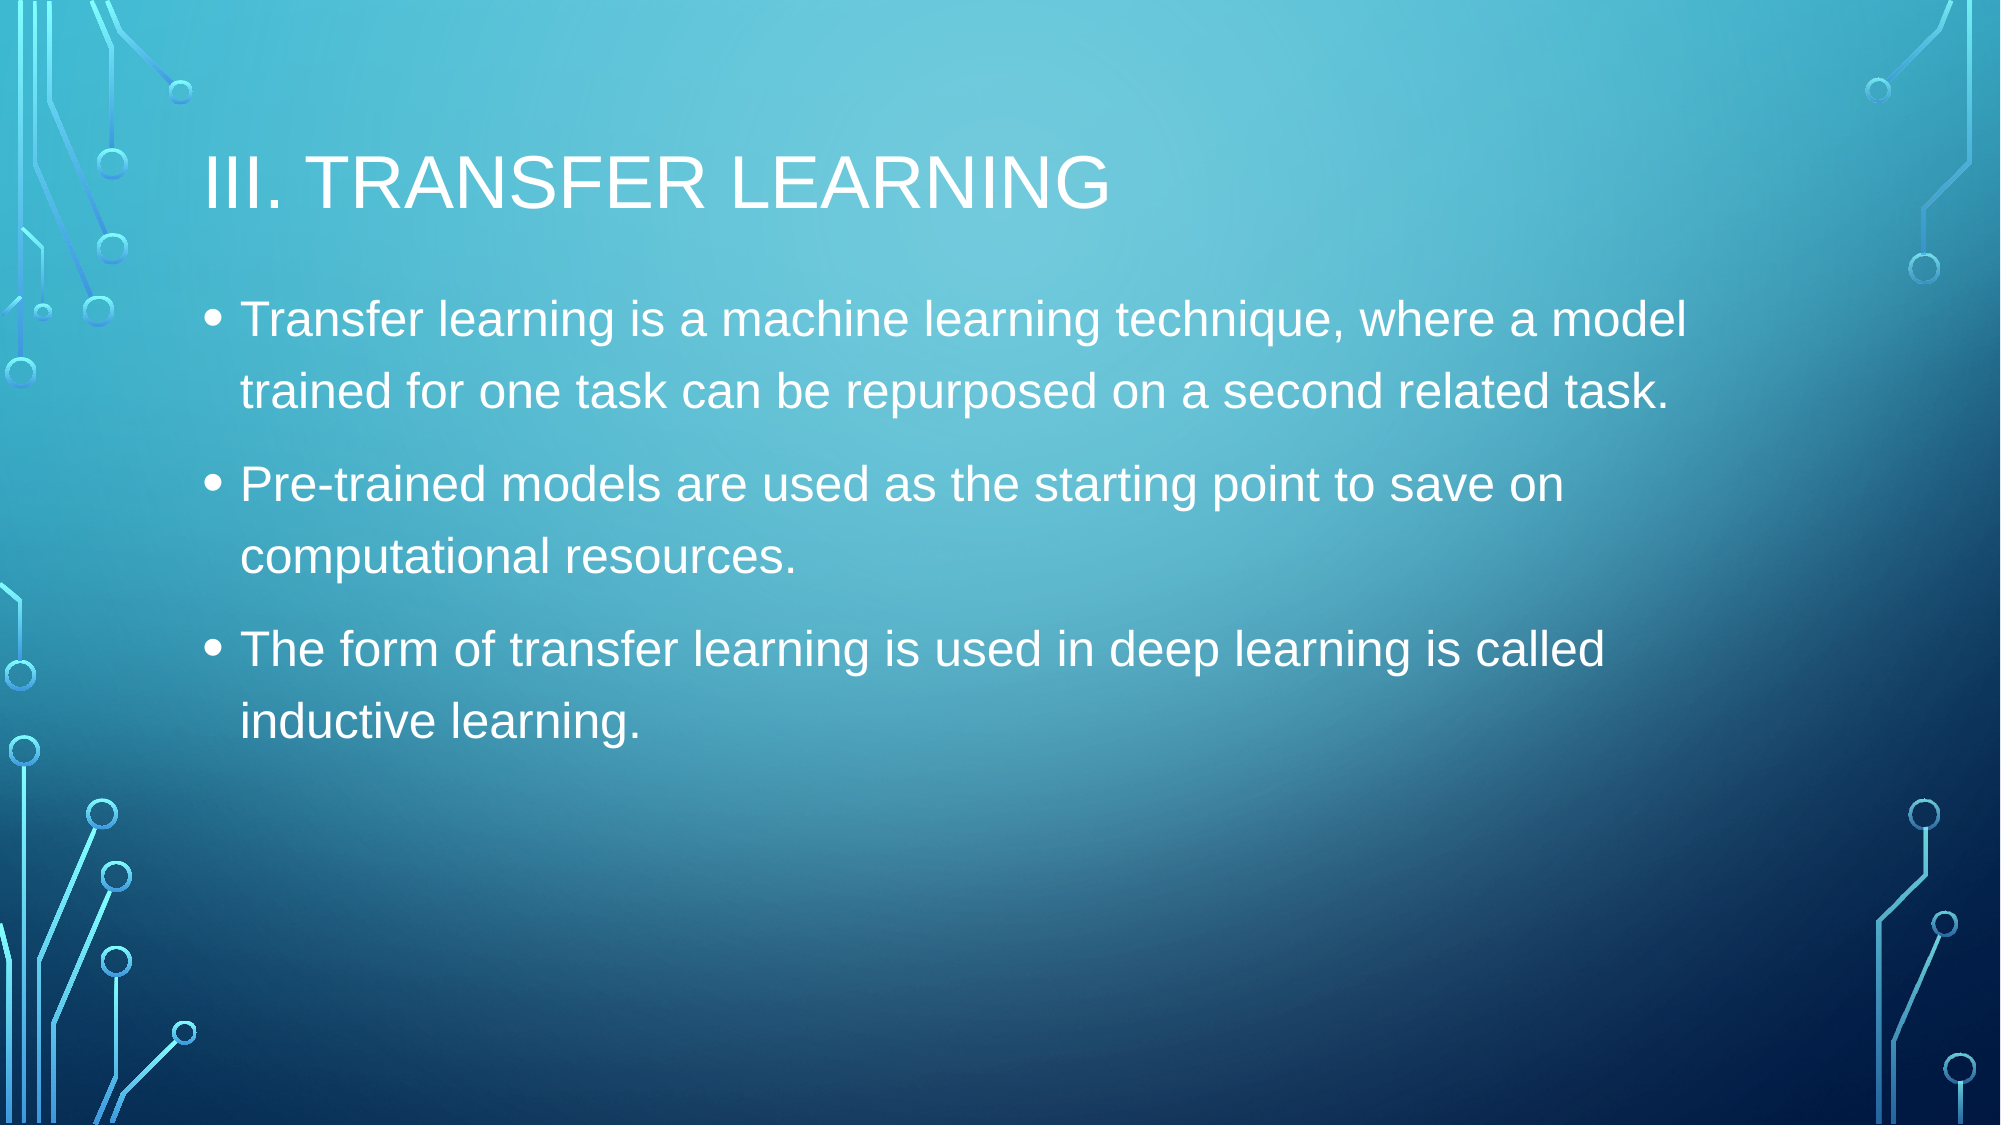

# iii. Transfer learning
Transfer learning is a machine learning technique, where a model trained for one task can be repurposed on a second related task.
Pre-trained models are used as the starting point to save on computational resources.
The form of transfer learning is used in deep learning is called inductive learning.